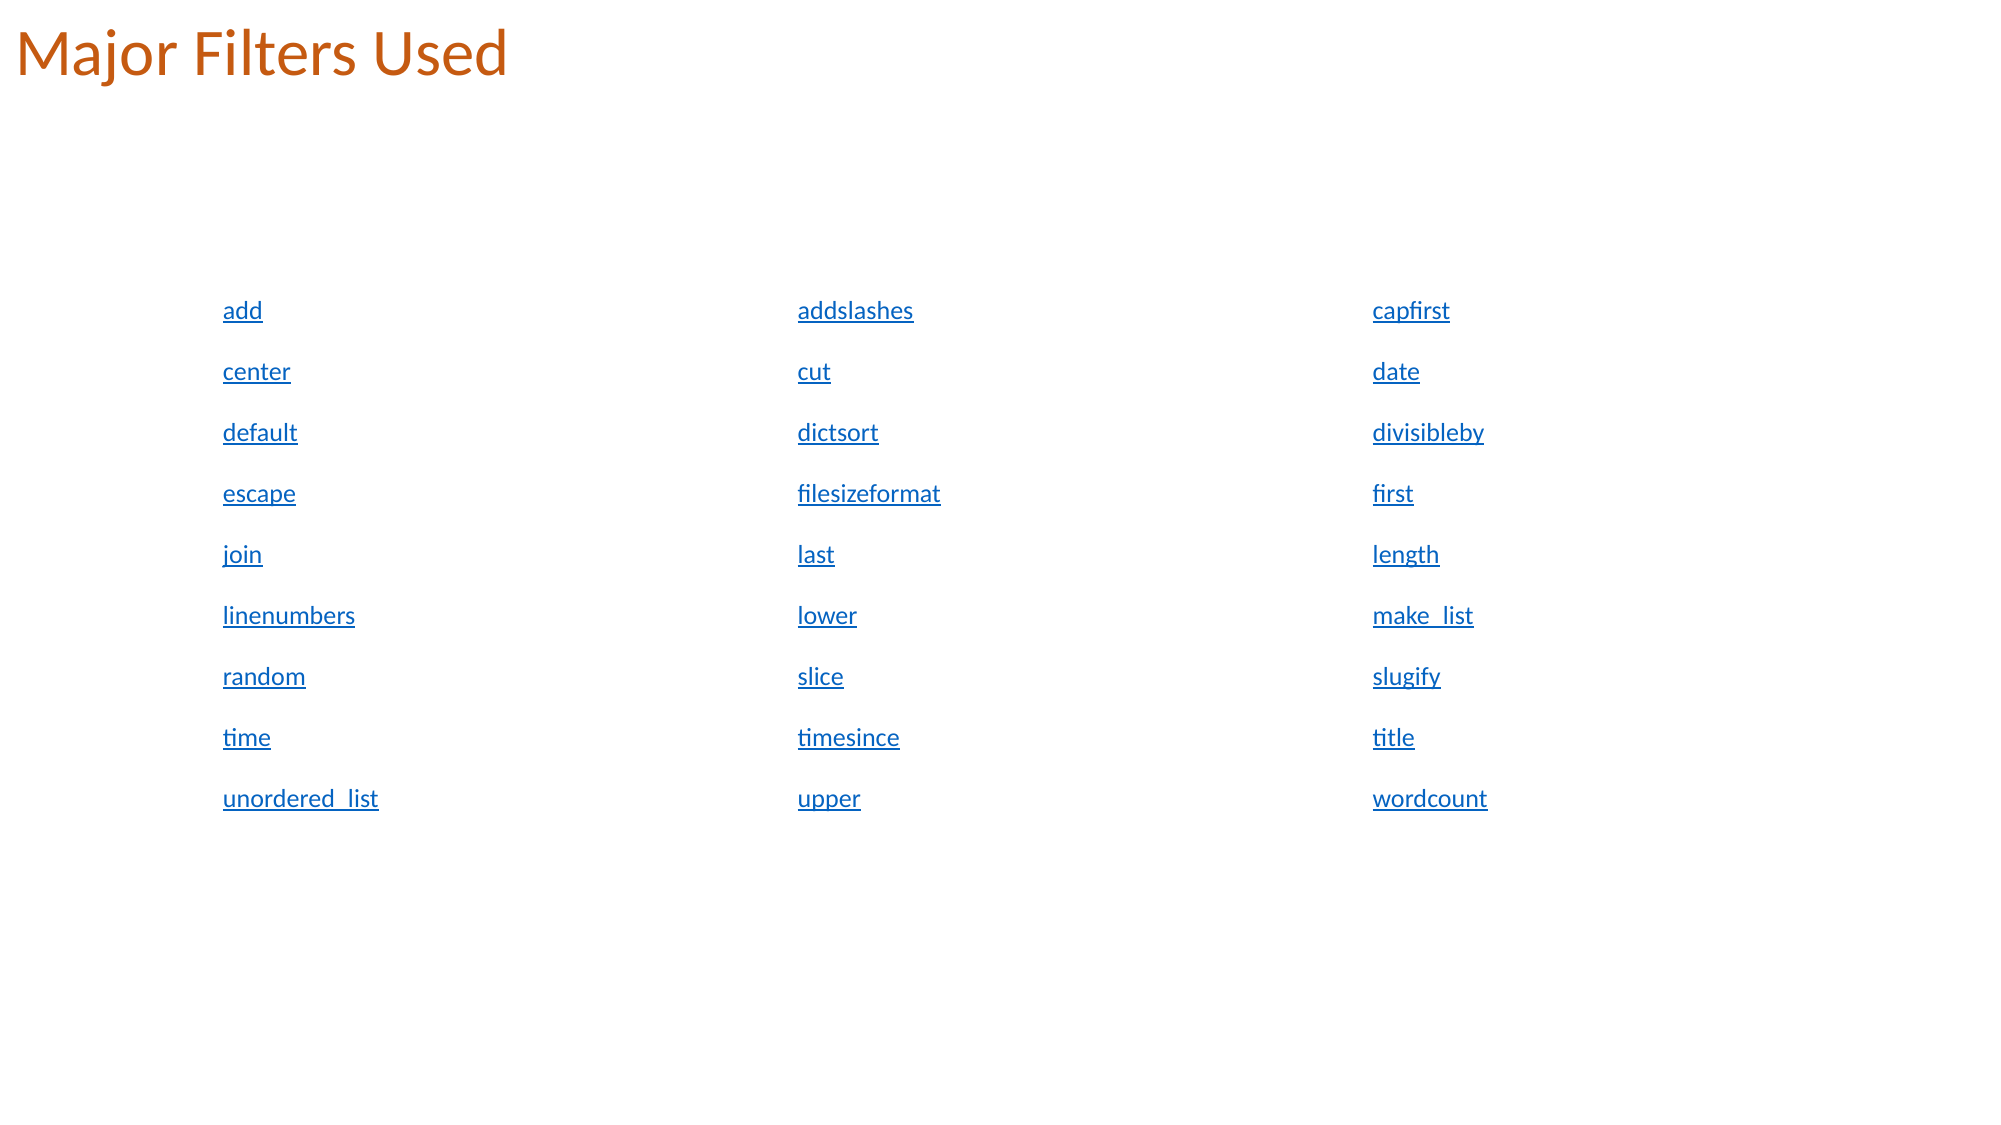

# Major Filters Used
| add | addslashes | capfirst |
| --- | --- | --- |
| center | cut | date |
| default | dictsort | divisibleby |
| escape | filesizeformat | first |
| join | last | length |
| linenumbers | lower | make\_list |
| random | slice | slugify |
| time | timesince | title |
| unordered\_list | upper | wordcount |